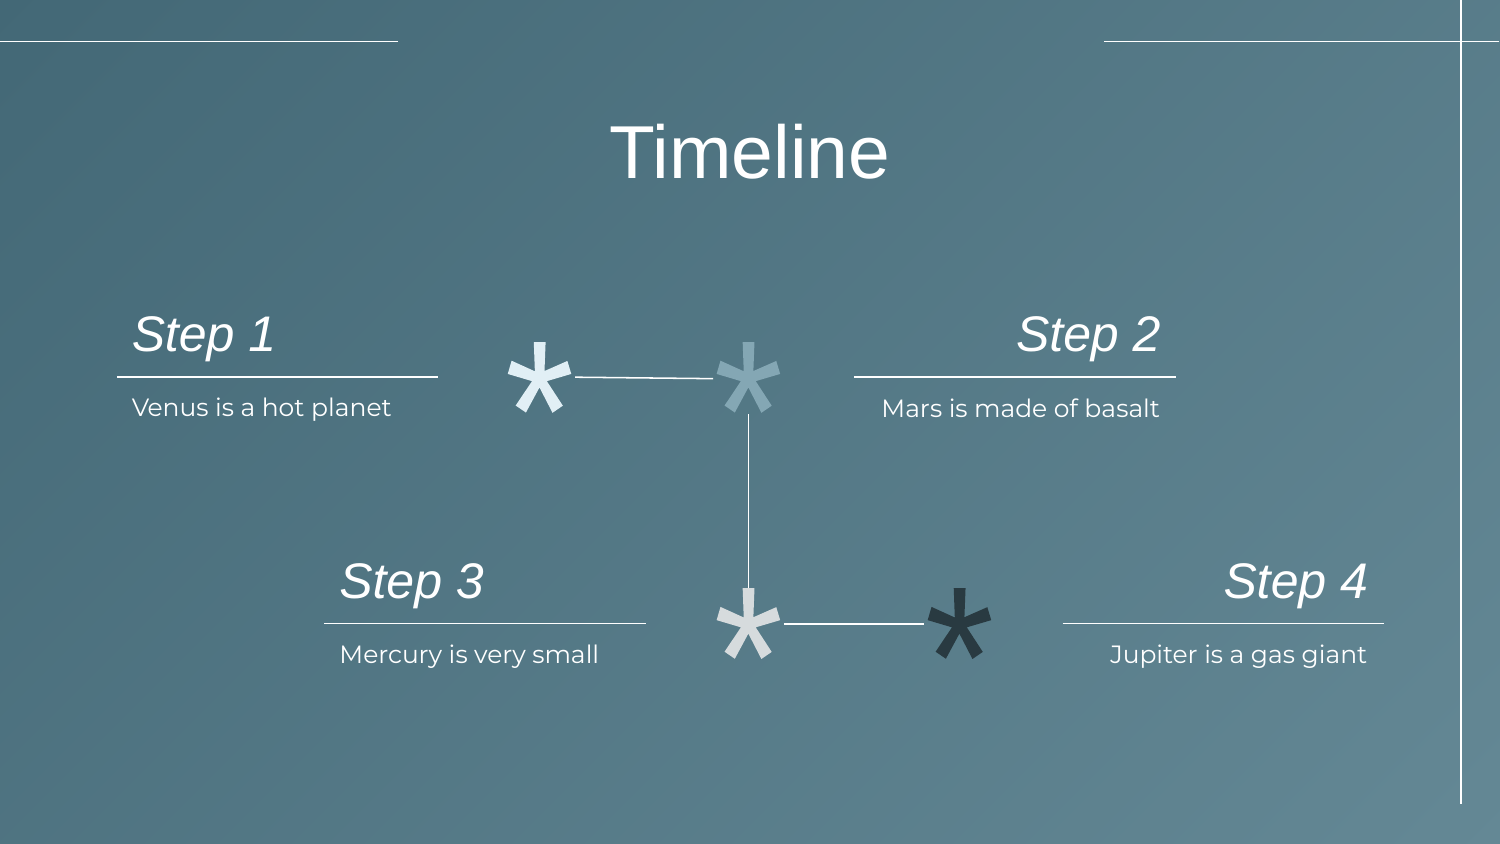

# Timeline
Step 1
Step 2

*
*

Venus is a hot planet
Mars is made of basalt
Step 3
Step 4

*

*
Mercury is very small
Jupiter is a gas giant